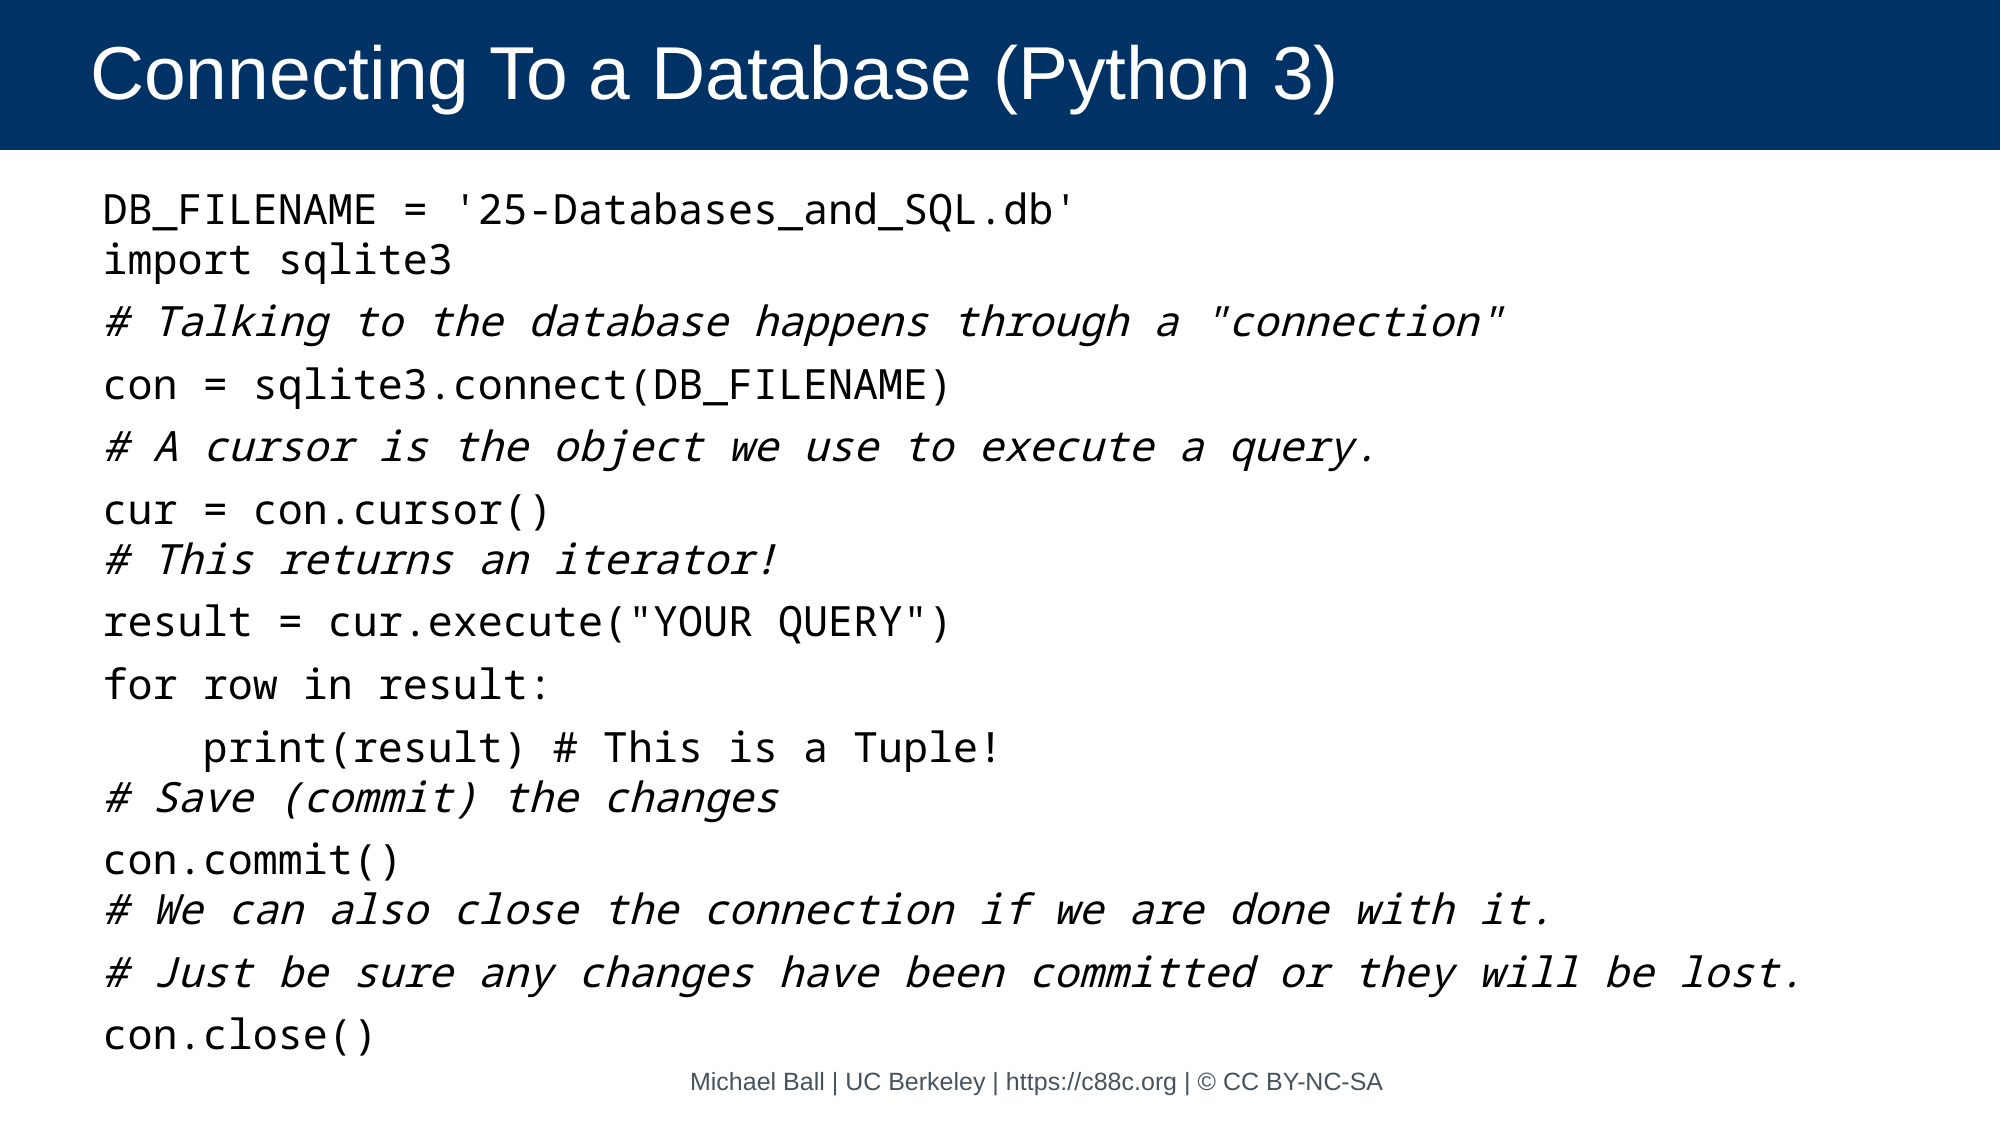

# Connecting To a Database (Python 3)
DB_FILENAME = '25-Databases_and_SQL.db'
import sqlite3
# Talking to the database happens through a "connection"
con = sqlite3.connect(DB_FILENAME)
# A cursor is the object we use to execute a query.
cur = con.cursor()
# This returns an iterator!
result = cur.execute("YOUR QUERY")
for row in result:
    print(result) # This is a Tuple!
# Save (commit) the changes
con.commit()
# We can also close the connection if we are done with it.
# Just be sure any changes have been committed or they will be lost.
con.close()

Michael Ball | UC Berkeley | https://c88c.org | © CC BY-NC-SA